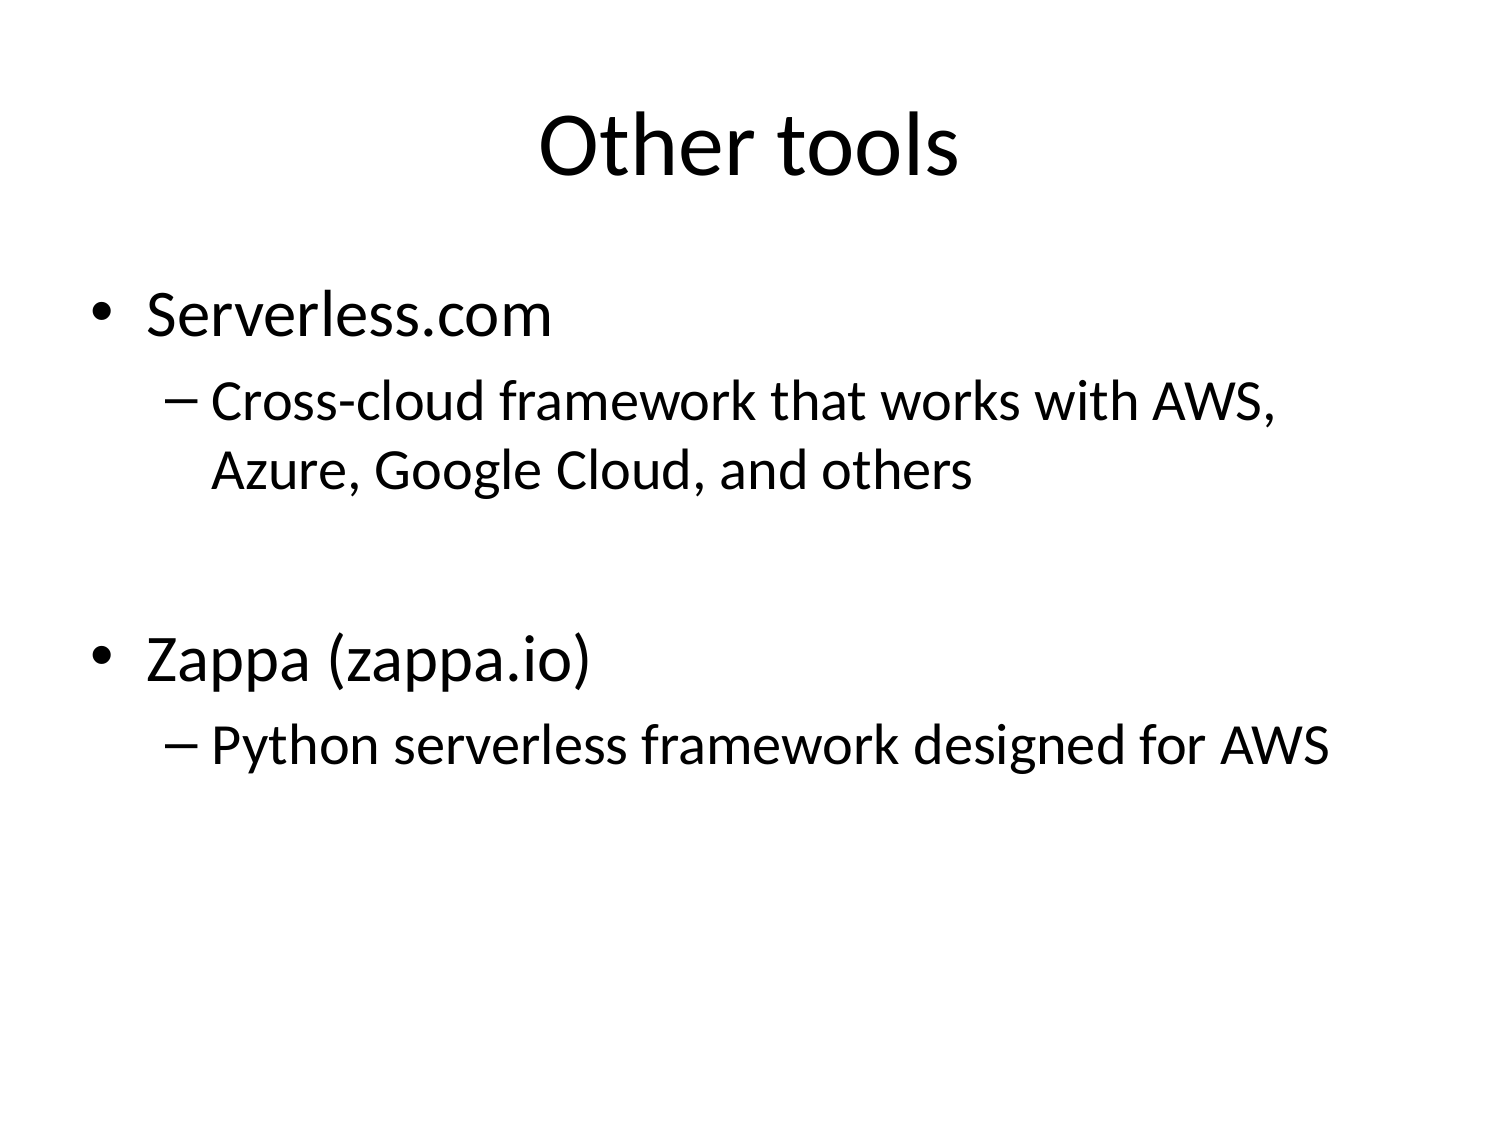

# Other tools
Serverless.com
Cross-cloud framework that works with AWS, Azure, Google Cloud, and others

Zappa (zappa.io)
Python serverless framework designed for AWS